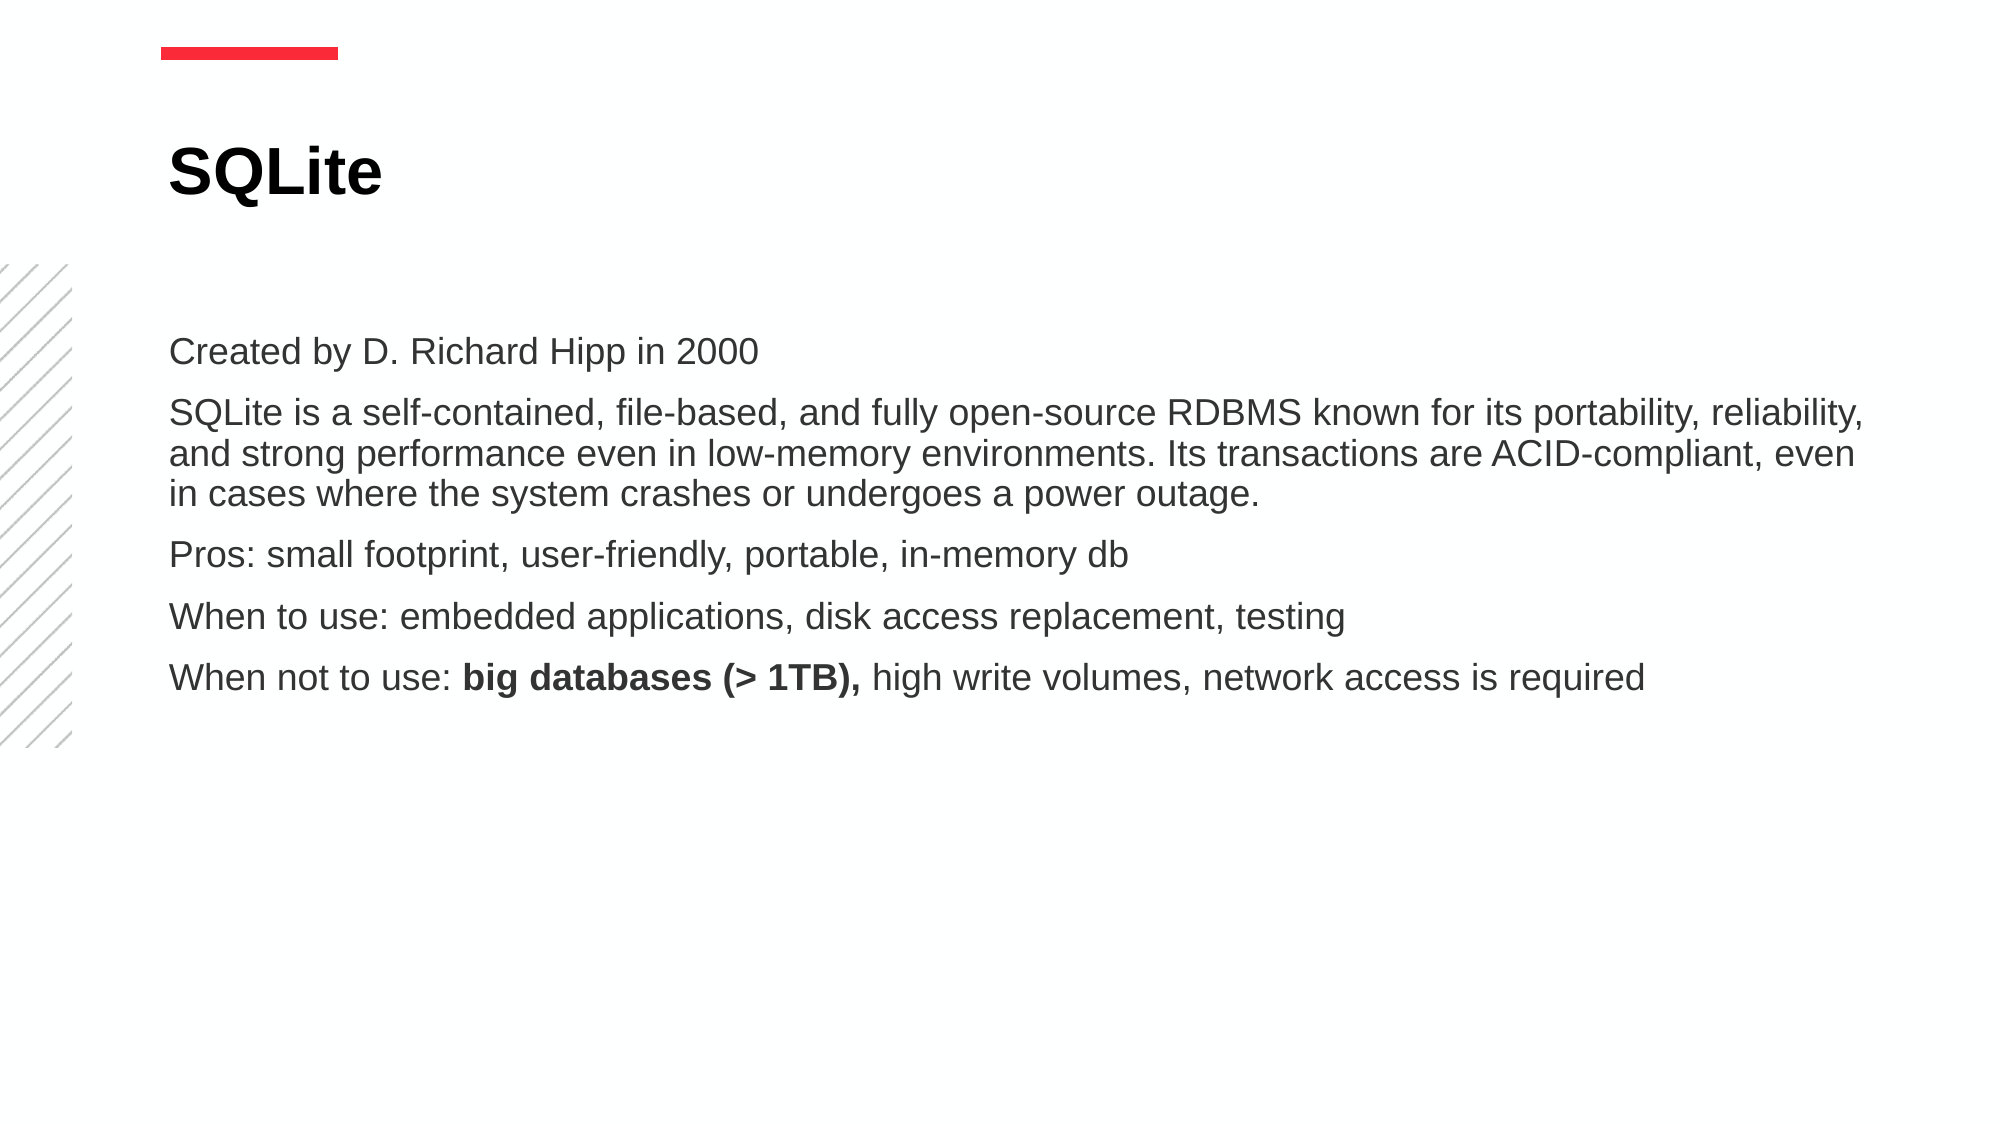

SQLite
Created by D. Richard Hipp in 2000
SQLite is a self-contained, file-based, and fully open-source RDBMS known for its portability, reliability, and strong performance even in low-memory environments. Its transactions are ACID-compliant, even in cases where the system crashes or undergoes a power outage.
Pros: small footprint, user-friendly, portable, in-memory db
When to use: embedded applications, disk access replacement, testing
When not to use: big databases (> 1TB), high write volumes, network access is required
38